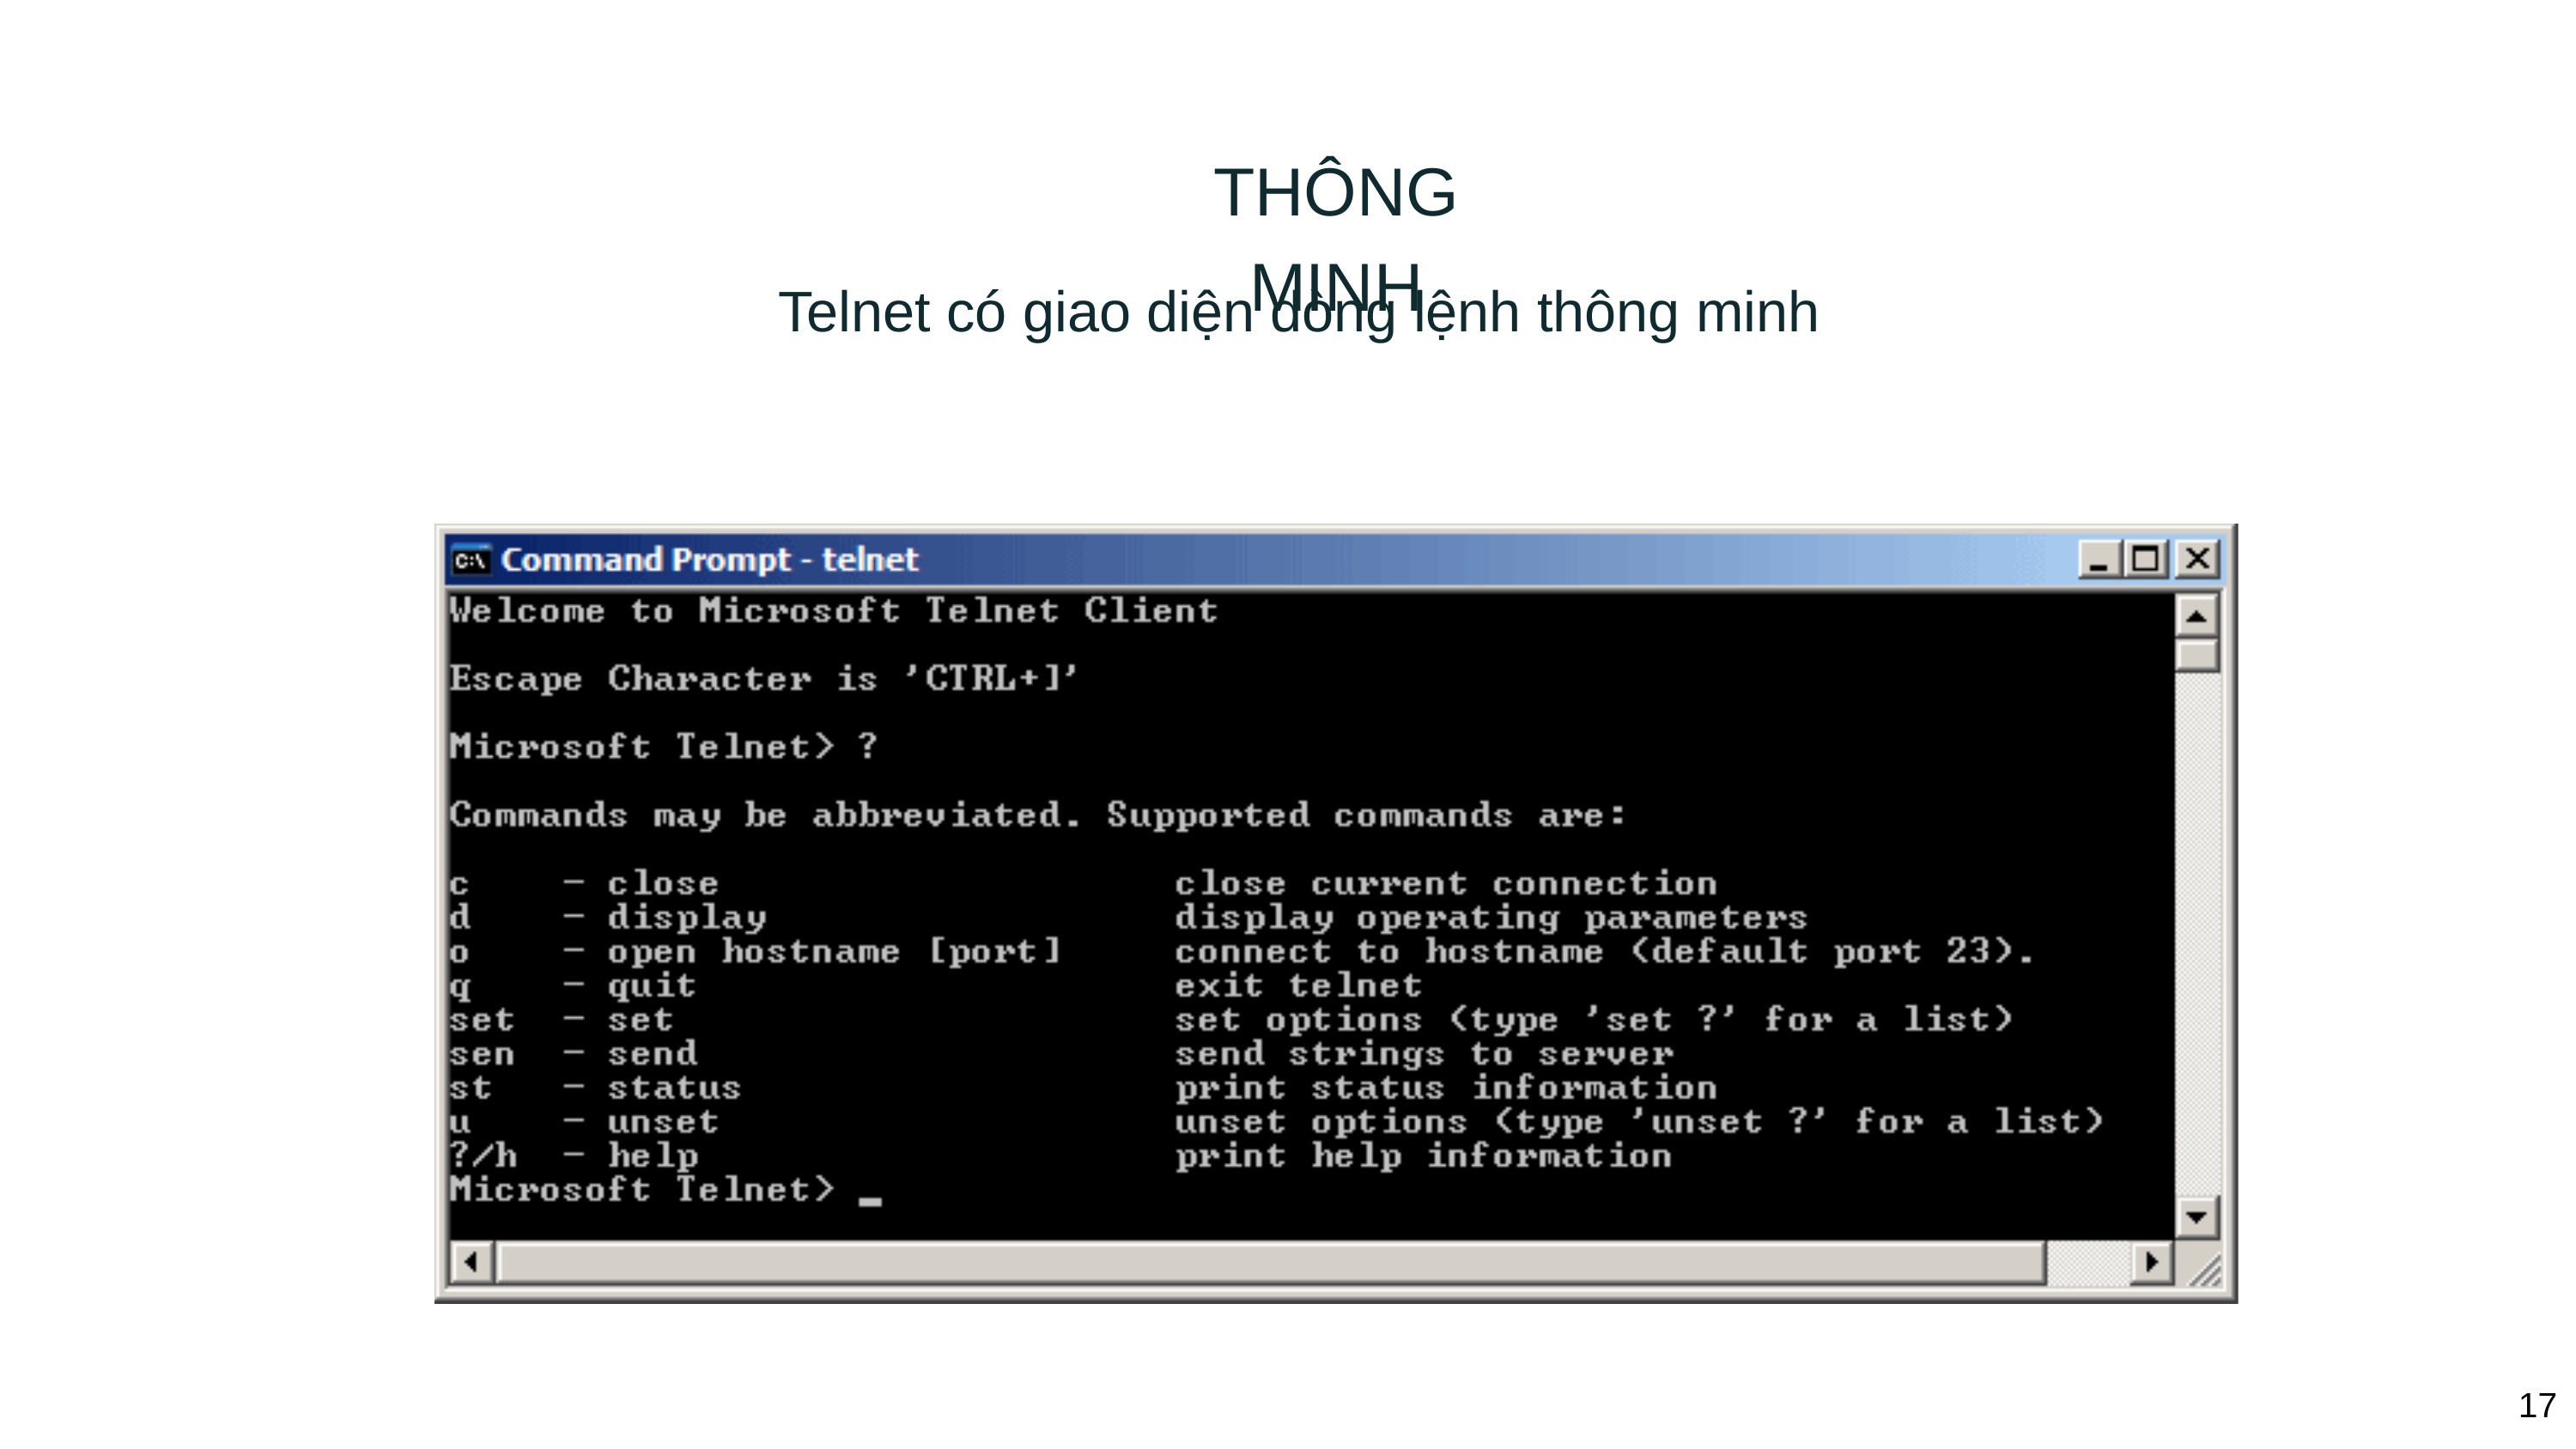

THÔNG MINH
Telnet có giao diện dòng lệnh thông minh

17